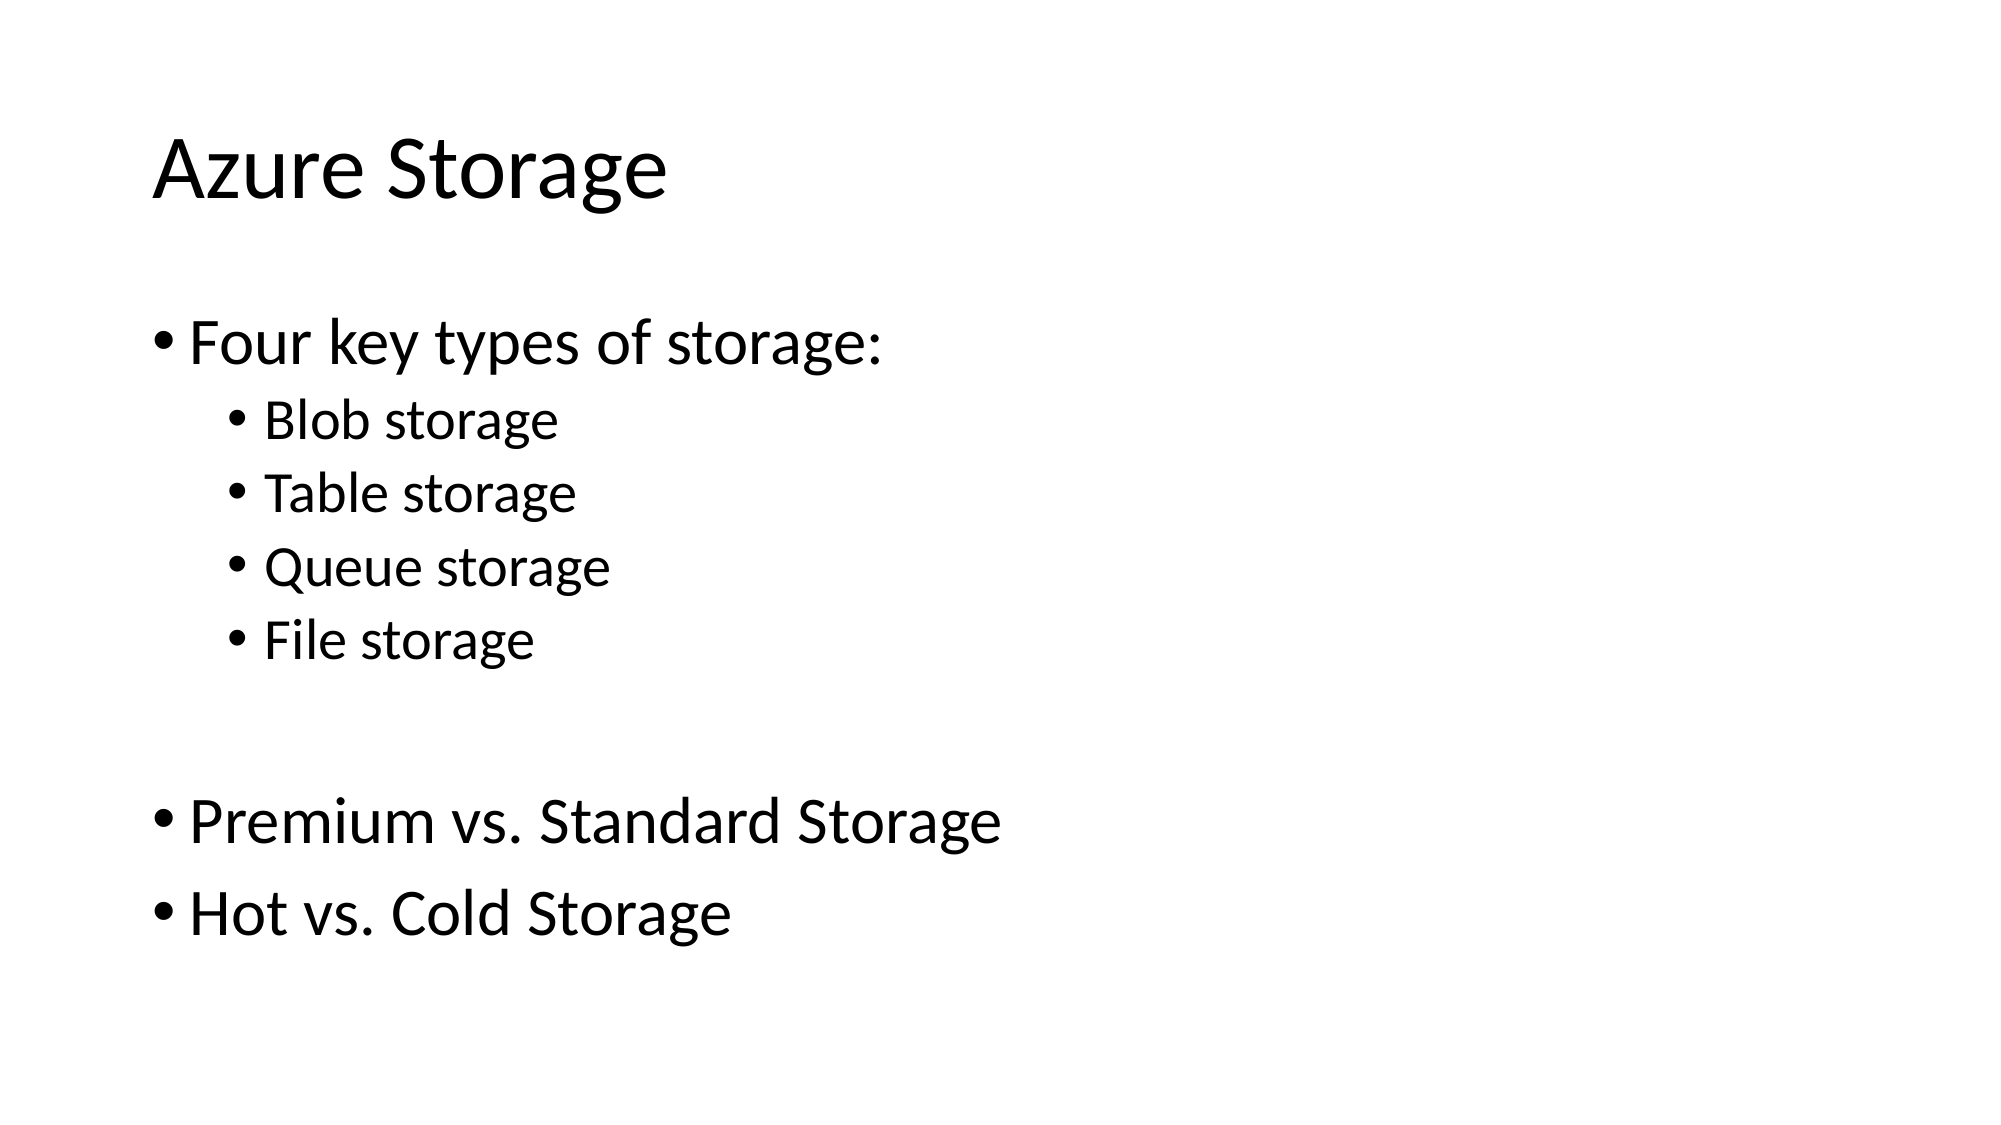

# Azure Storage
Four key types of storage:
Blob storage
Table storage
Queue storage
File storage

Premium vs. Standard Storage
Hot vs. Cold Storage